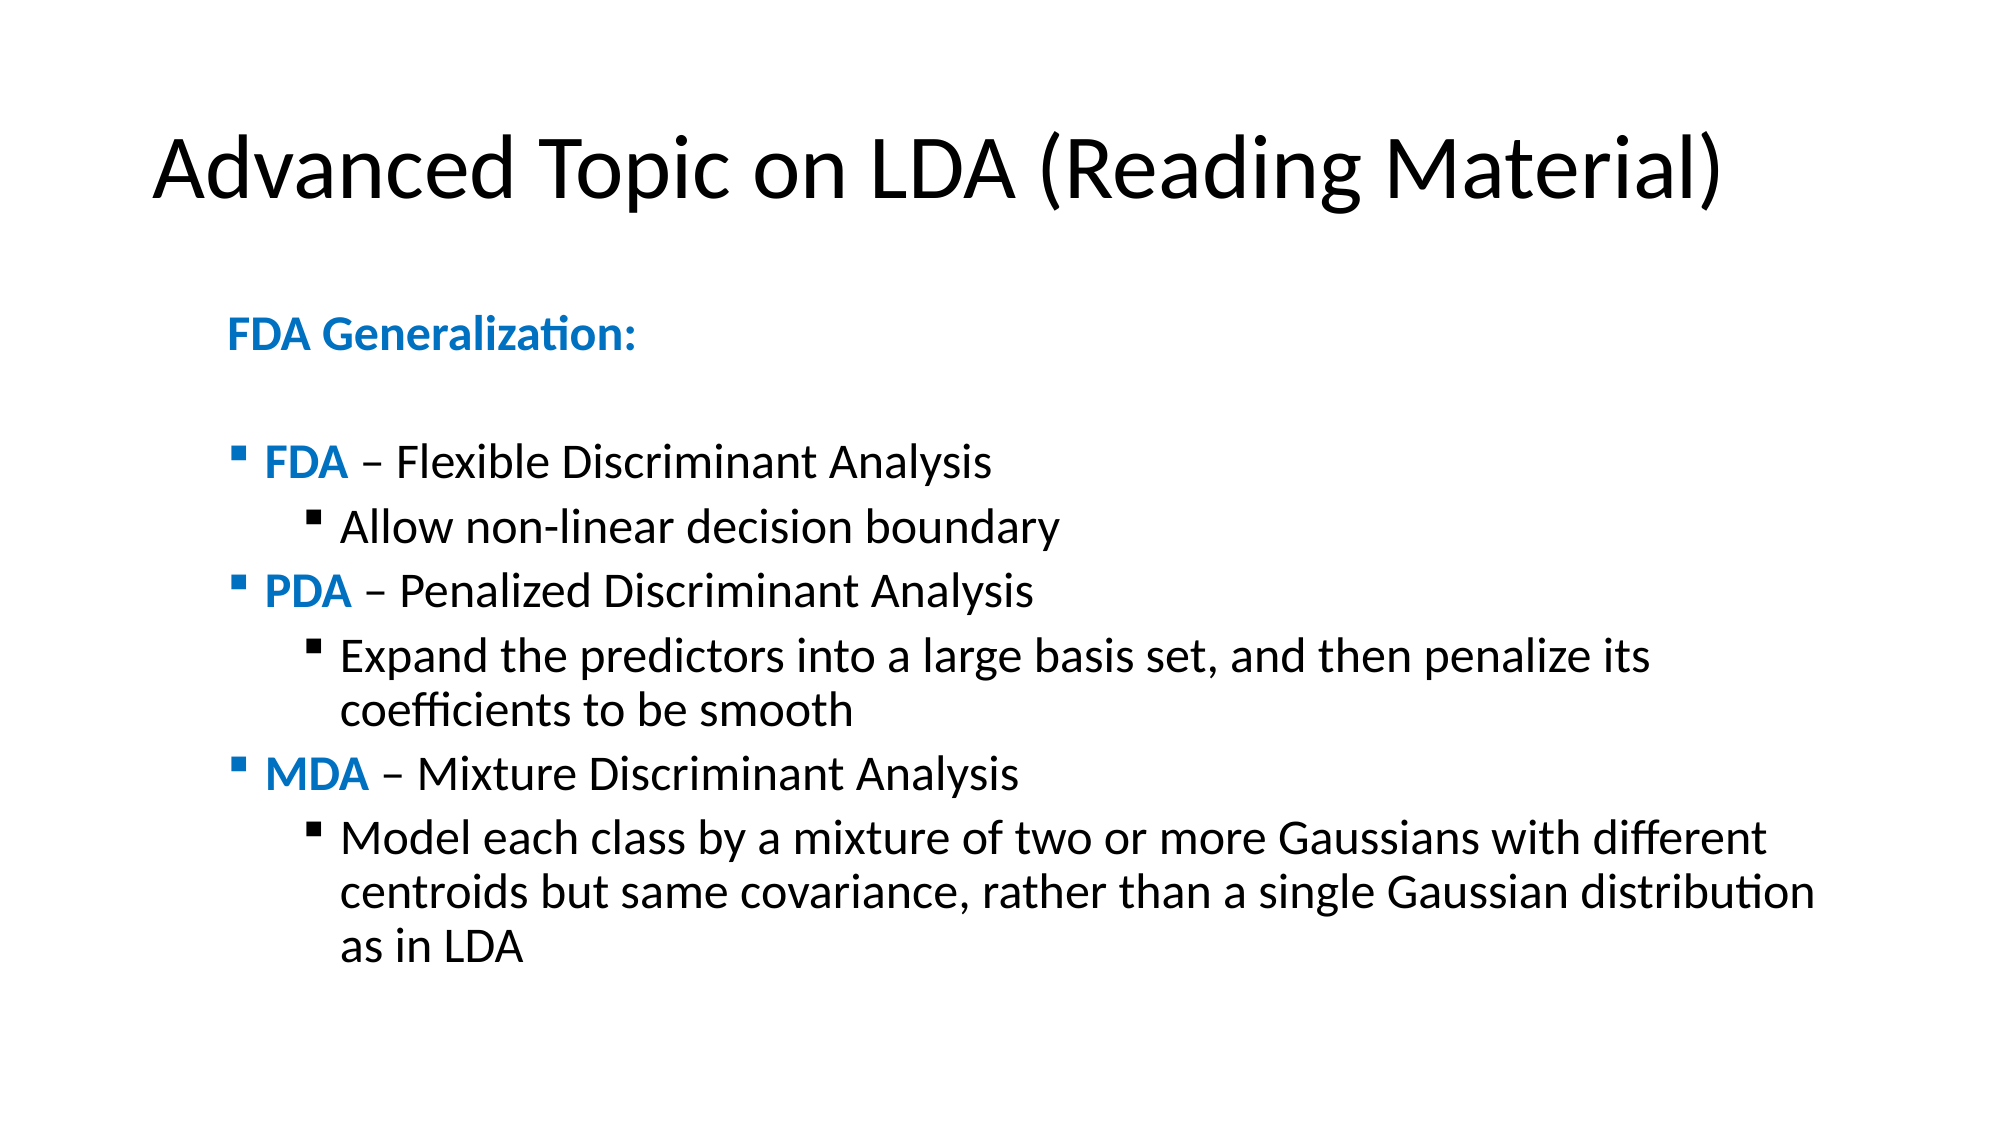

# Advanced Topic on LDA (Reading Material)
FDA Generalization:

FDA – Flexible Discriminant Analysis
Allow non-linear decision boundary
PDA – Penalized Discriminant Analysis
Expand the predictors into a large basis set, and then penalize its coefficients to be smooth
MDA – Mixture Discriminant Analysis
Model each class by a mixture of two or more Gaussians with different centroids but same covariance, rather than a single Gaussian distribution as in LDA